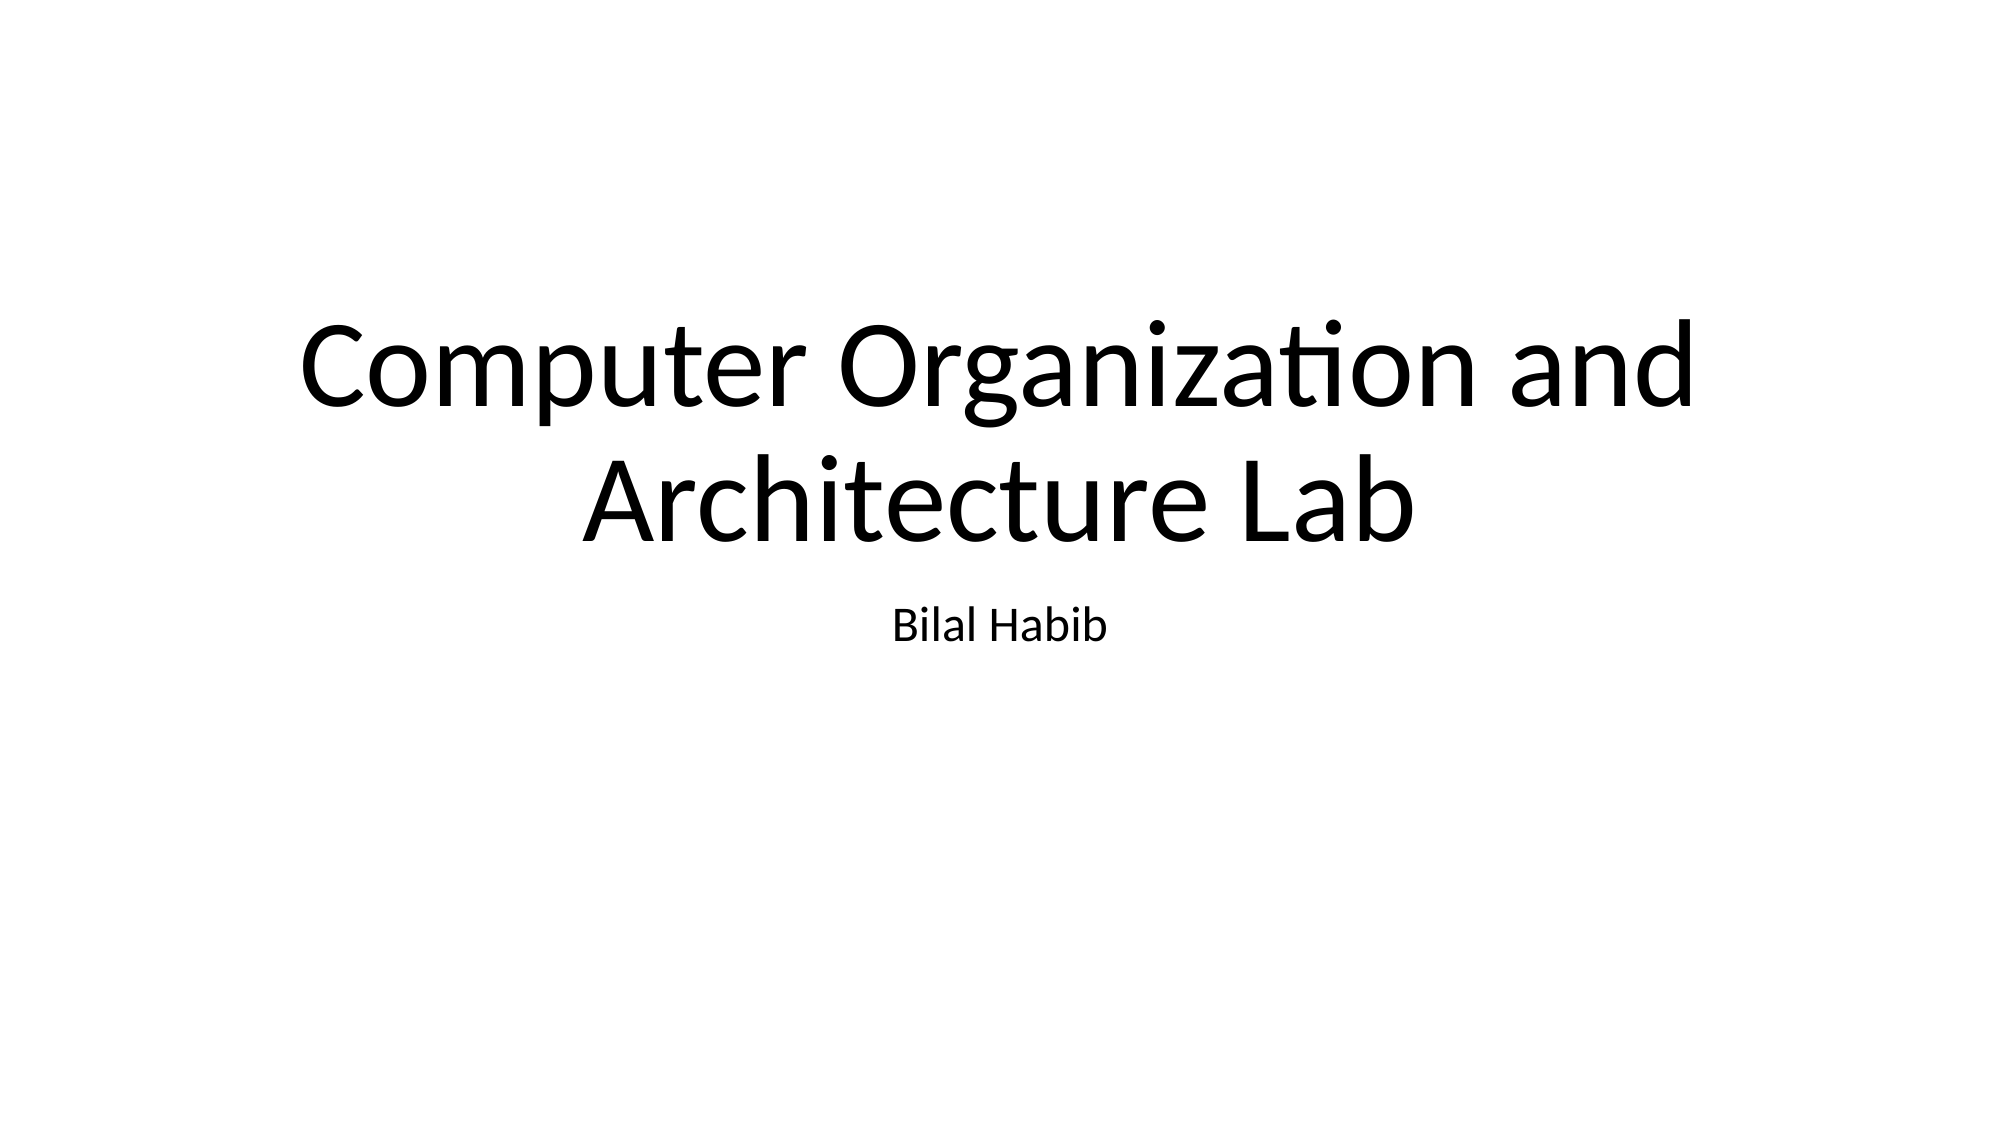

# Computer Organization and Architecture Lab
Bilal Habib